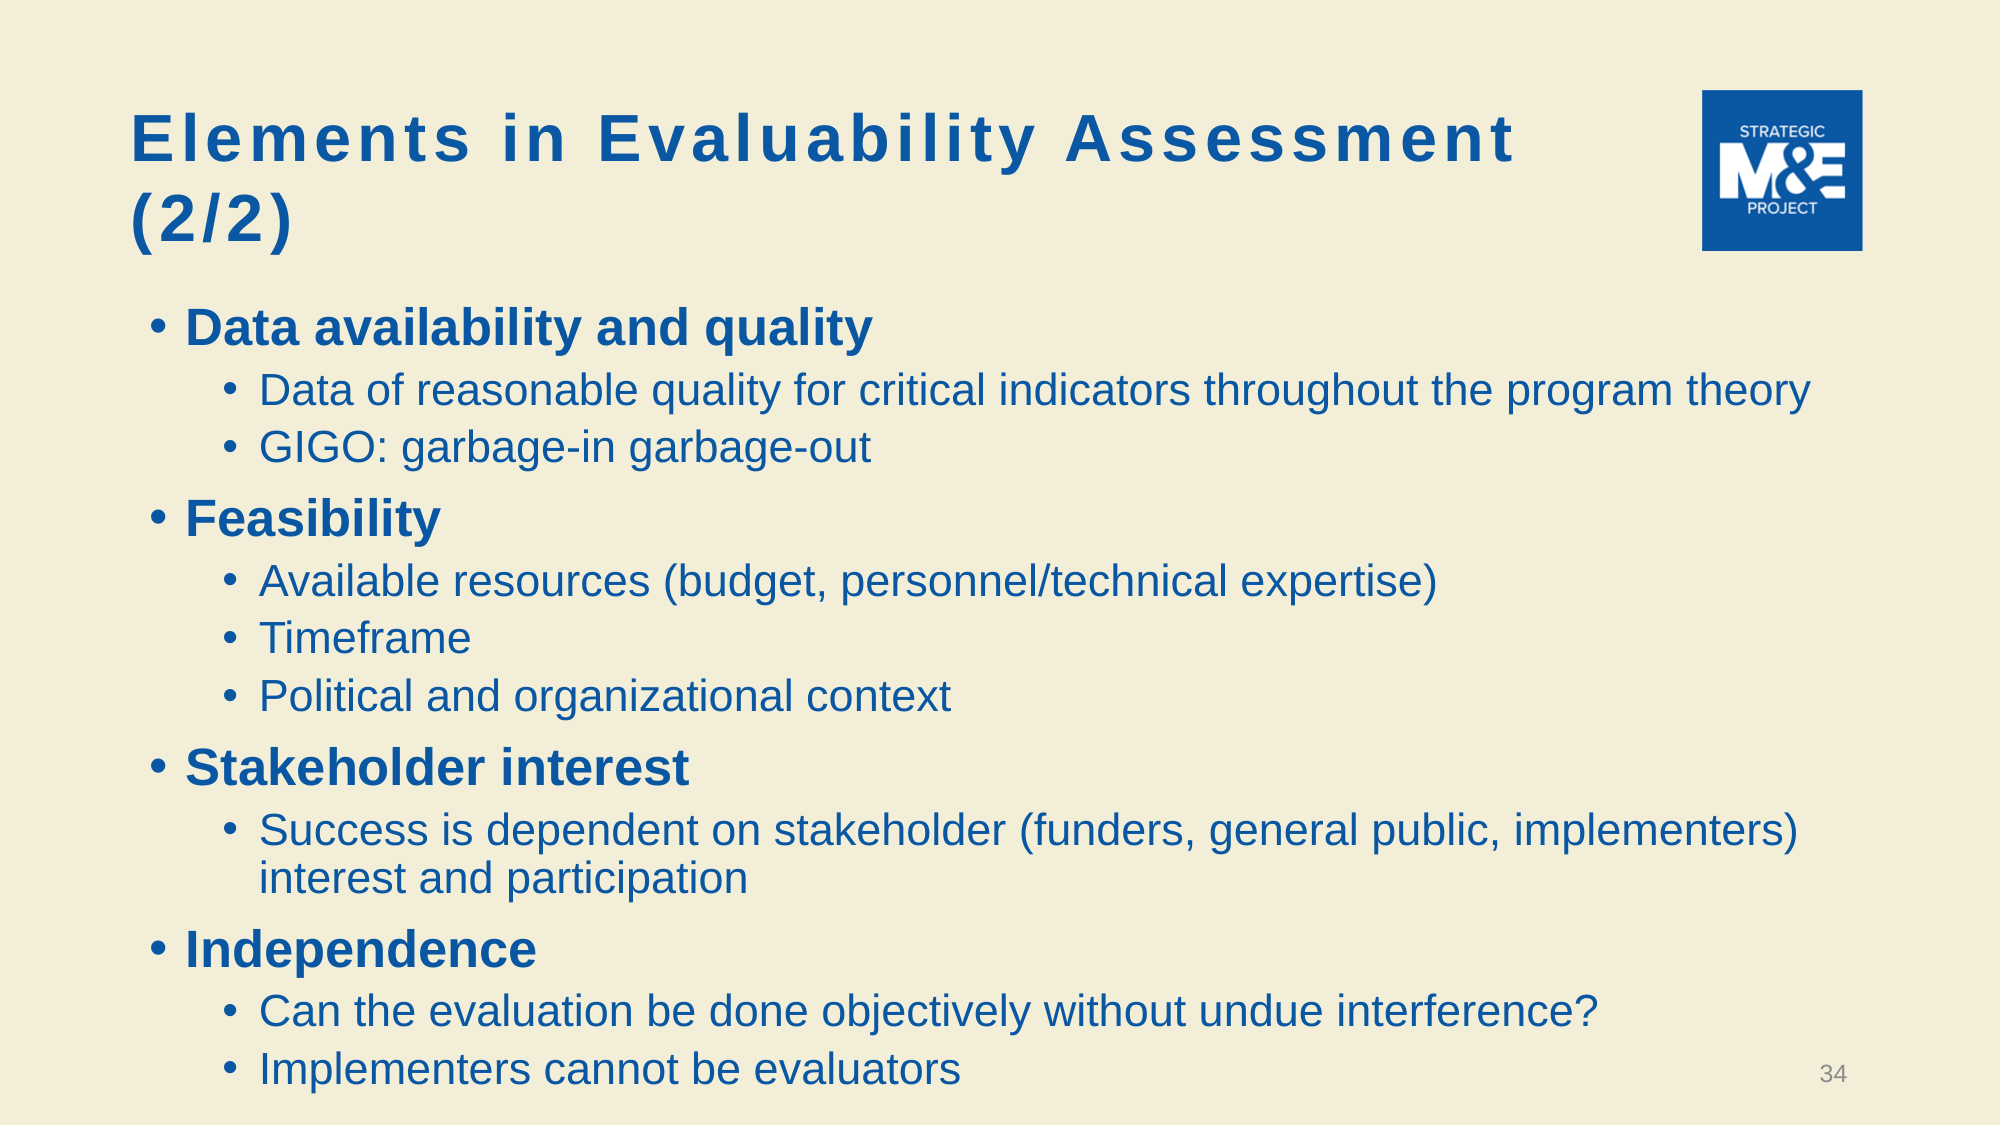

# Elements in Evaluability Assessment (2/2)
Data availability and quality
Data of reasonable quality for critical indicators throughout the program theory
GIGO: garbage-in garbage-out
Feasibility
Available resources (budget, personnel/technical expertise)
Timeframe
Political and organizational context
Stakeholder interest
Success is dependent on stakeholder (funders, general public, implementers) interest and participation
Independence
Can the evaluation be done objectively without undue interference?
Implementers cannot be evaluators
34